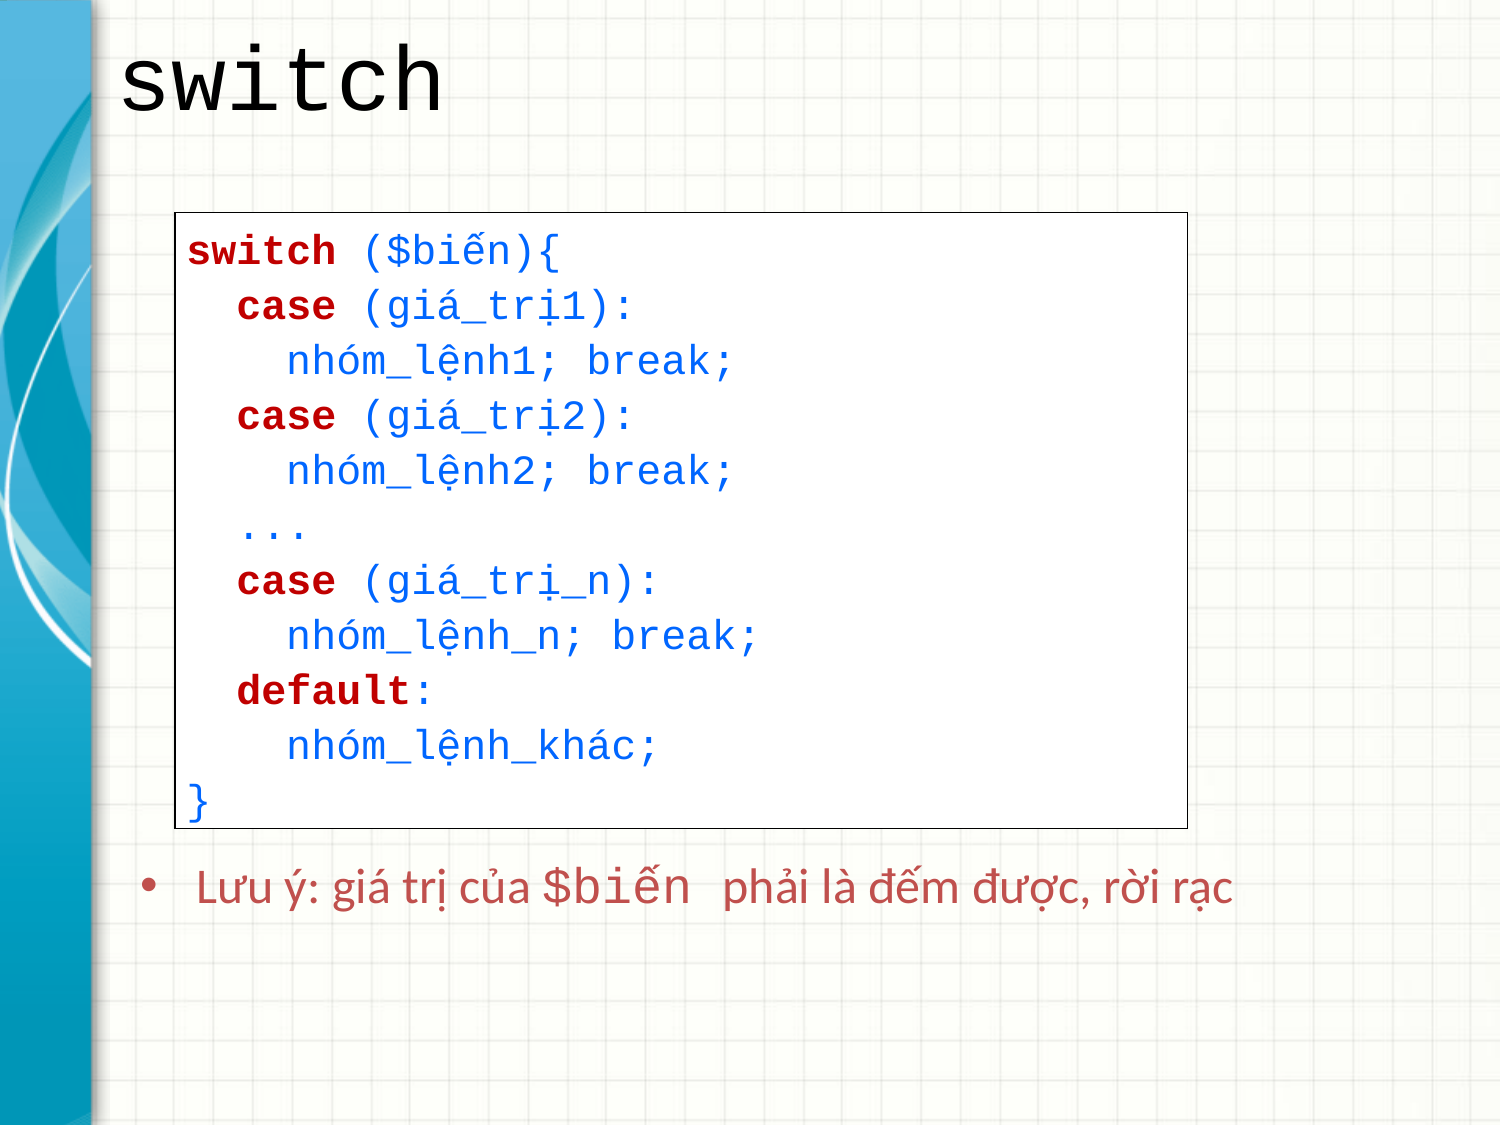

# switch
switch ($biến){
  case (giá_trị1):
    nhóm_lệnh1; break;
  case (giá_trị2):
    nhóm_lệnh2; break;
  ...
  case (giá_trị_n):
    nhóm_lệnh_n; break;
  default:
    nhóm_lệnh_khác;
}

Lưu ý: giá trị của $biến phải là đếm được, rời rạc